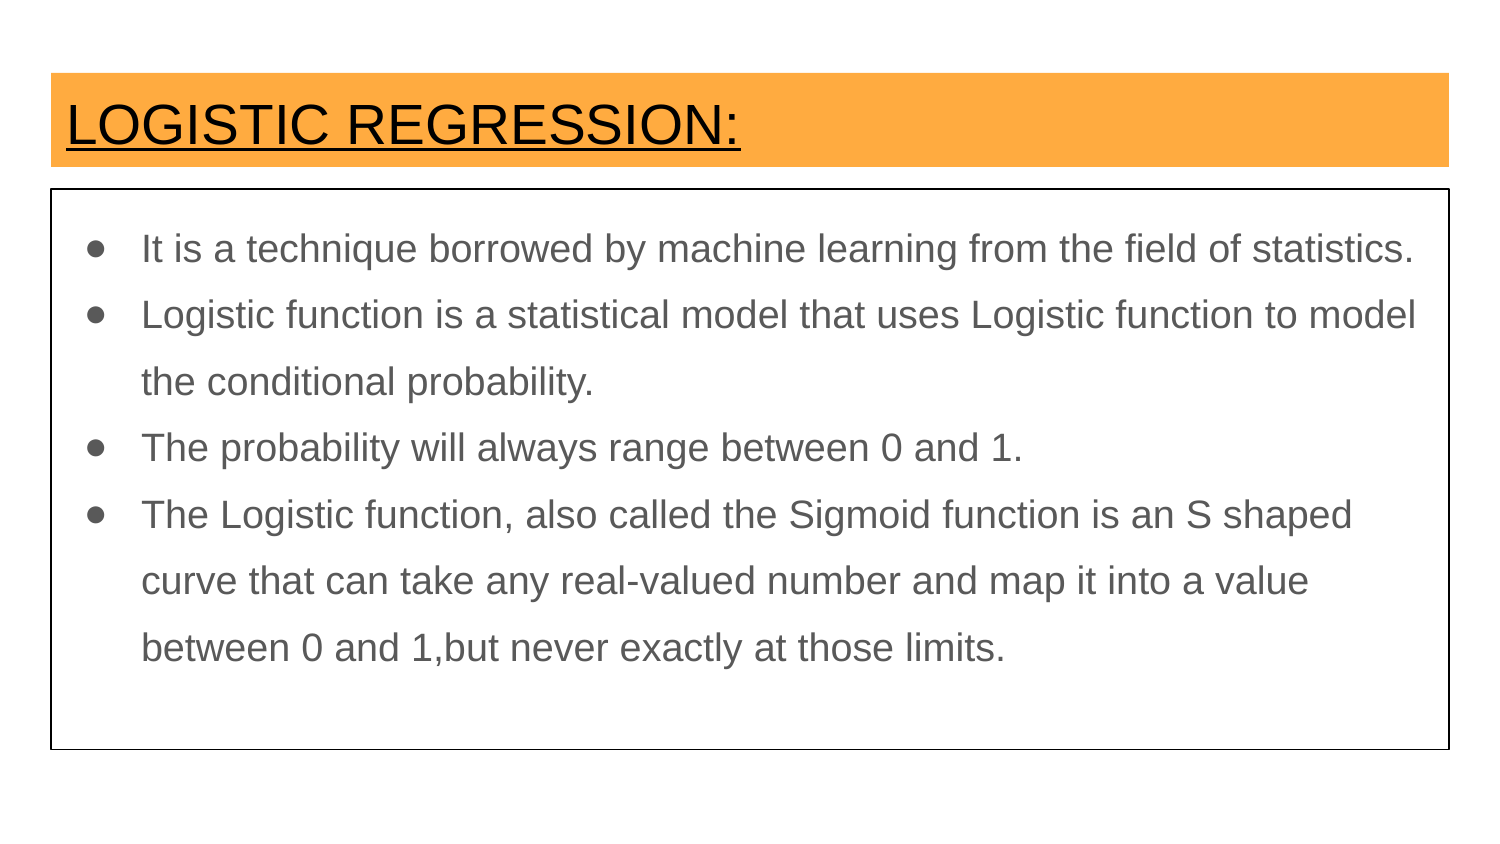

# LOGISTIC REGRESSION:
It is a technique borrowed by machine learning from the field of statistics.
Logistic function is a statistical model that uses Logistic function to model the conditional probability.
The probability will always range between 0 and 1.
The Logistic function, also called the Sigmoid function is an S shaped curve that can take any real-valued number and map it into a value between 0 and 1,but never exactly at those limits.